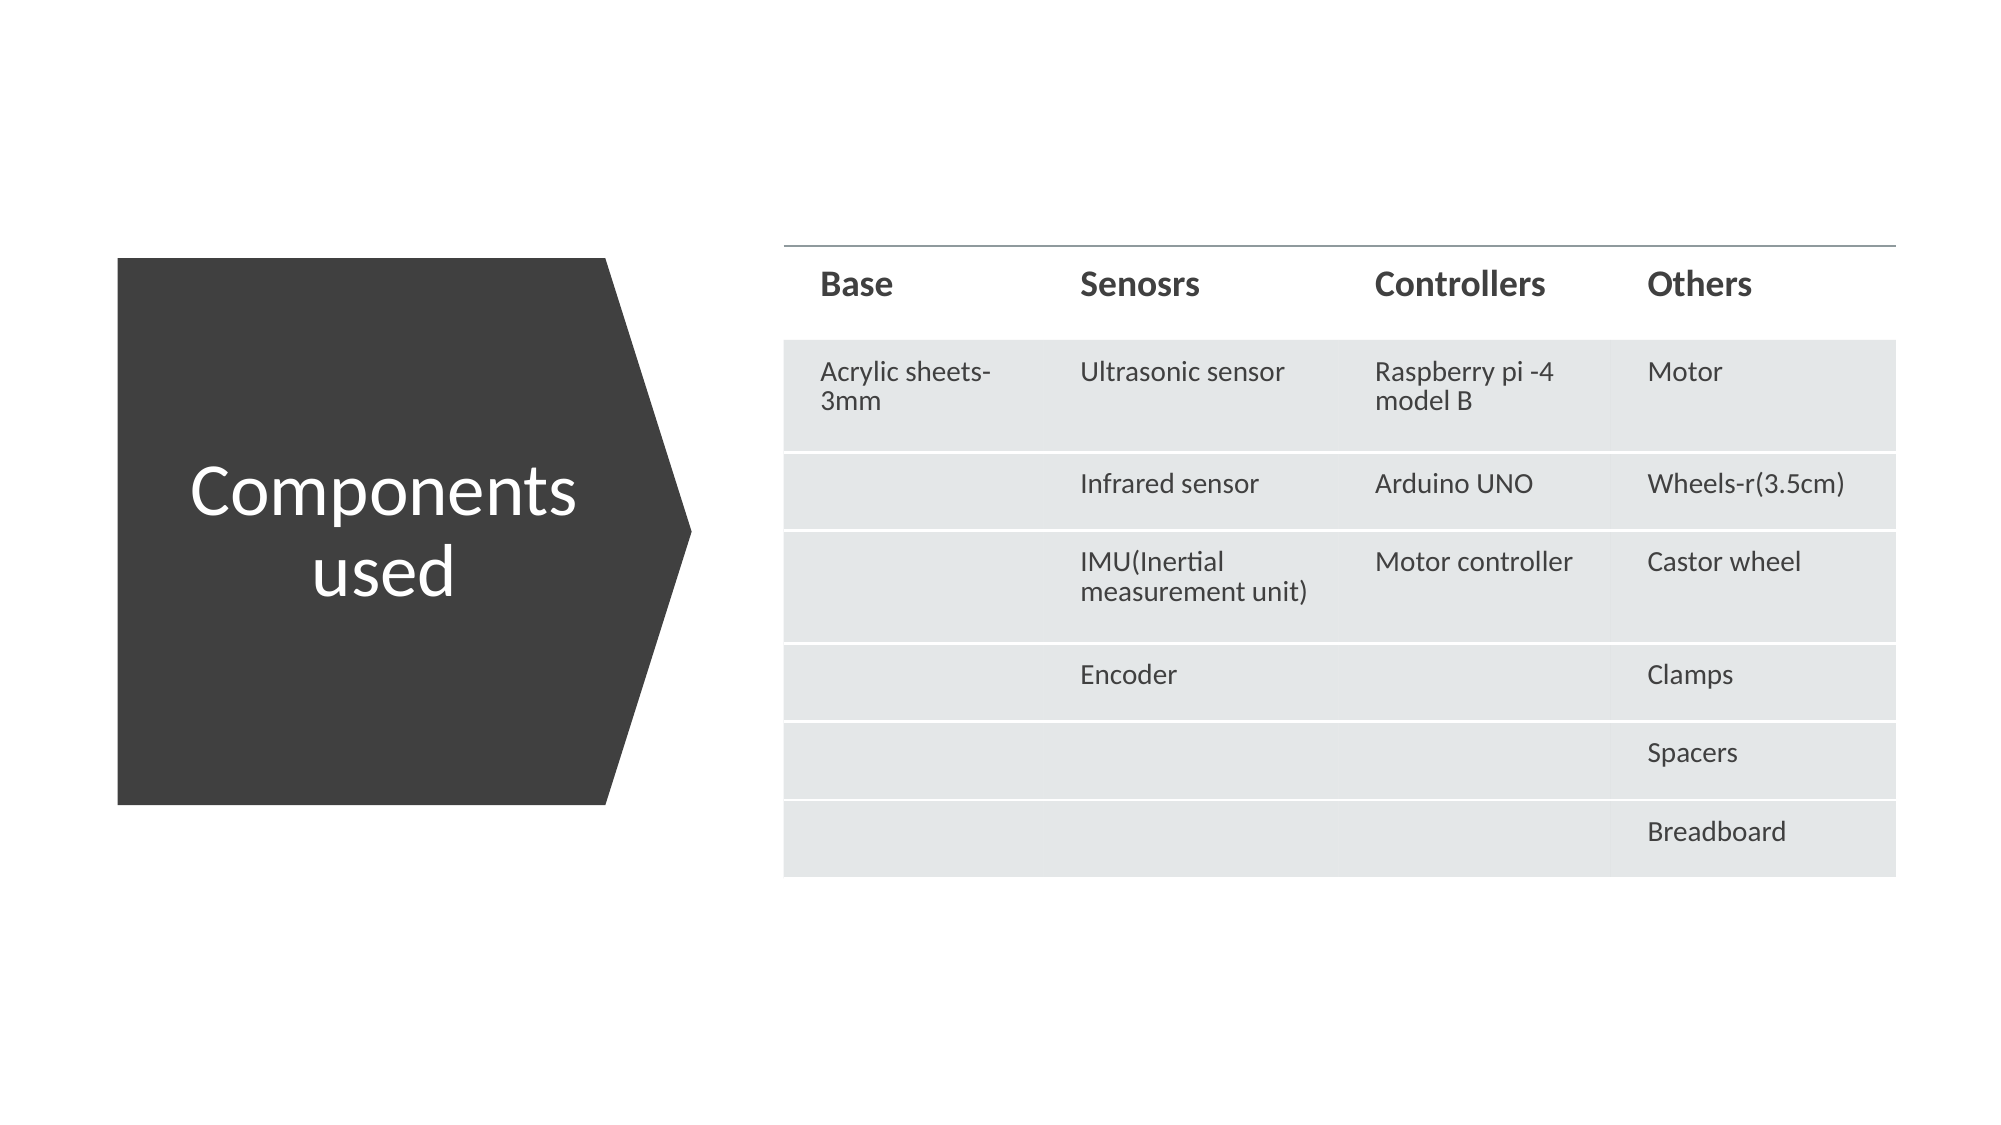

| Base | Senosrs | Controllers | Others |
| --- | --- | --- | --- |
| Acrylic sheets- 3mm | Ultrasonic sensor | Raspberry pi -4 model B | Motor |
|  | Infrared sensor | Arduino UNO | Wheels-r(3.5cm) |
|  | IMU(Inertial measurement unit) | Motor controller | Castor wheel |
|  | Encoder |  | Clamps |
|  |  |  | Spacers |
|  |  |  | Breadboard |
# Components used